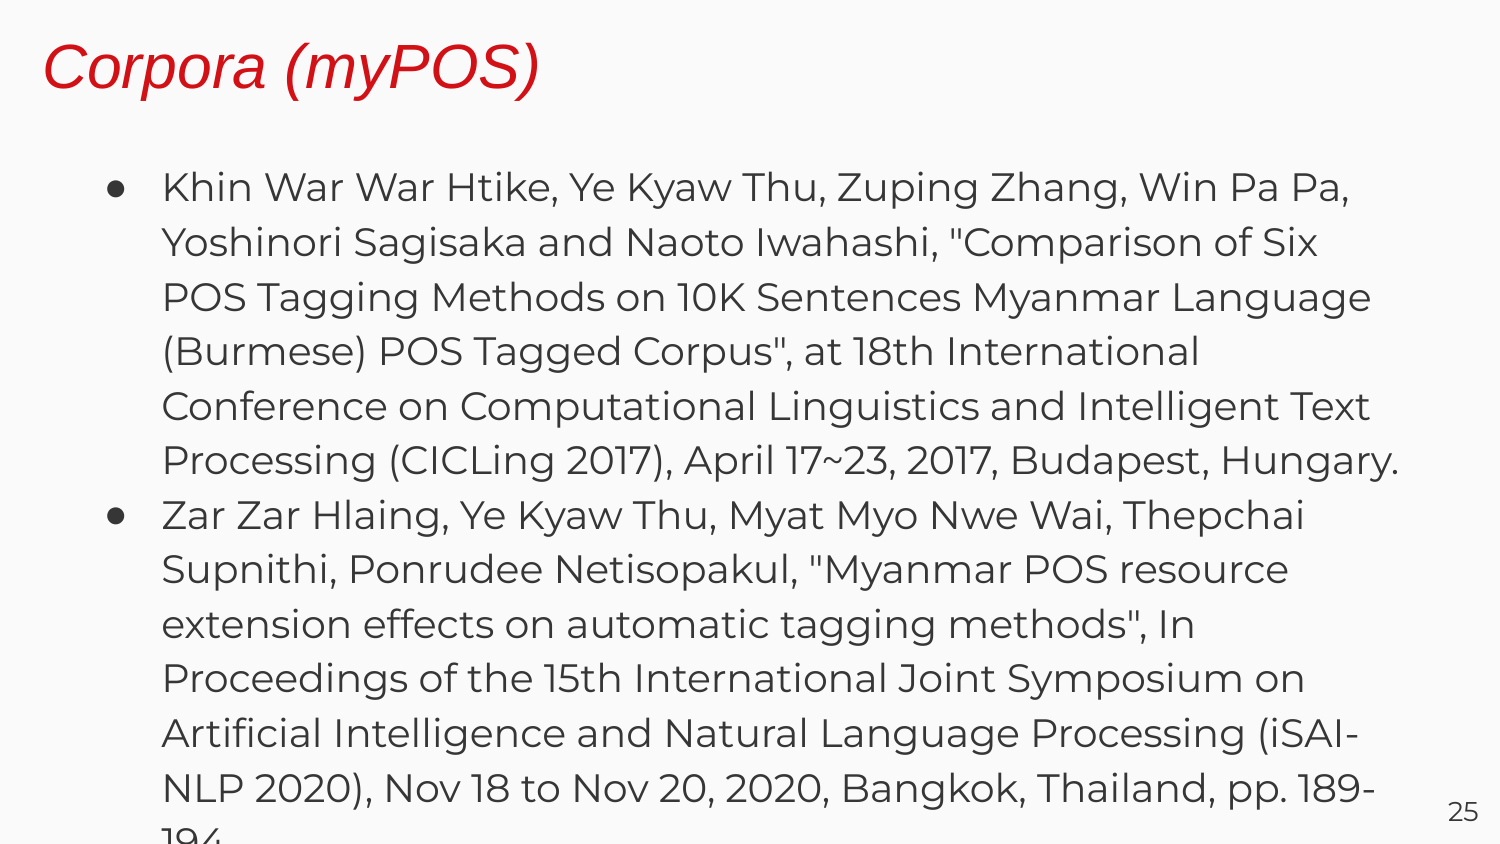

# Corpora (myPOS)
Khin War War Htike, Ye Kyaw Thu, Zuping Zhang, Win Pa Pa, Yoshinori Sagisaka and Naoto Iwahashi, "Comparison of Six POS Tagging Methods on 10K Sentences Myanmar Language (Burmese) POS Tagged Corpus", at 18th International Conference on Computational Linguistics and Intelligent Text Processing (CICLing 2017), April 17~23, 2017, Budapest, Hungary.
Zar Zar Hlaing, Ye Kyaw Thu, Myat Myo Nwe Wai, Thepchai Supnithi, Ponrudee Netisopakul, "Myanmar POS resource extension effects on automatic tagging methods", In Proceedings of the 15th International Joint Symposium on Artificial Intelligence and Natural Language Processing (iSAI-NLP 2020), Nov 18 to Nov 20, 2020, Bangkok, Thailand, pp. 189-194.
25